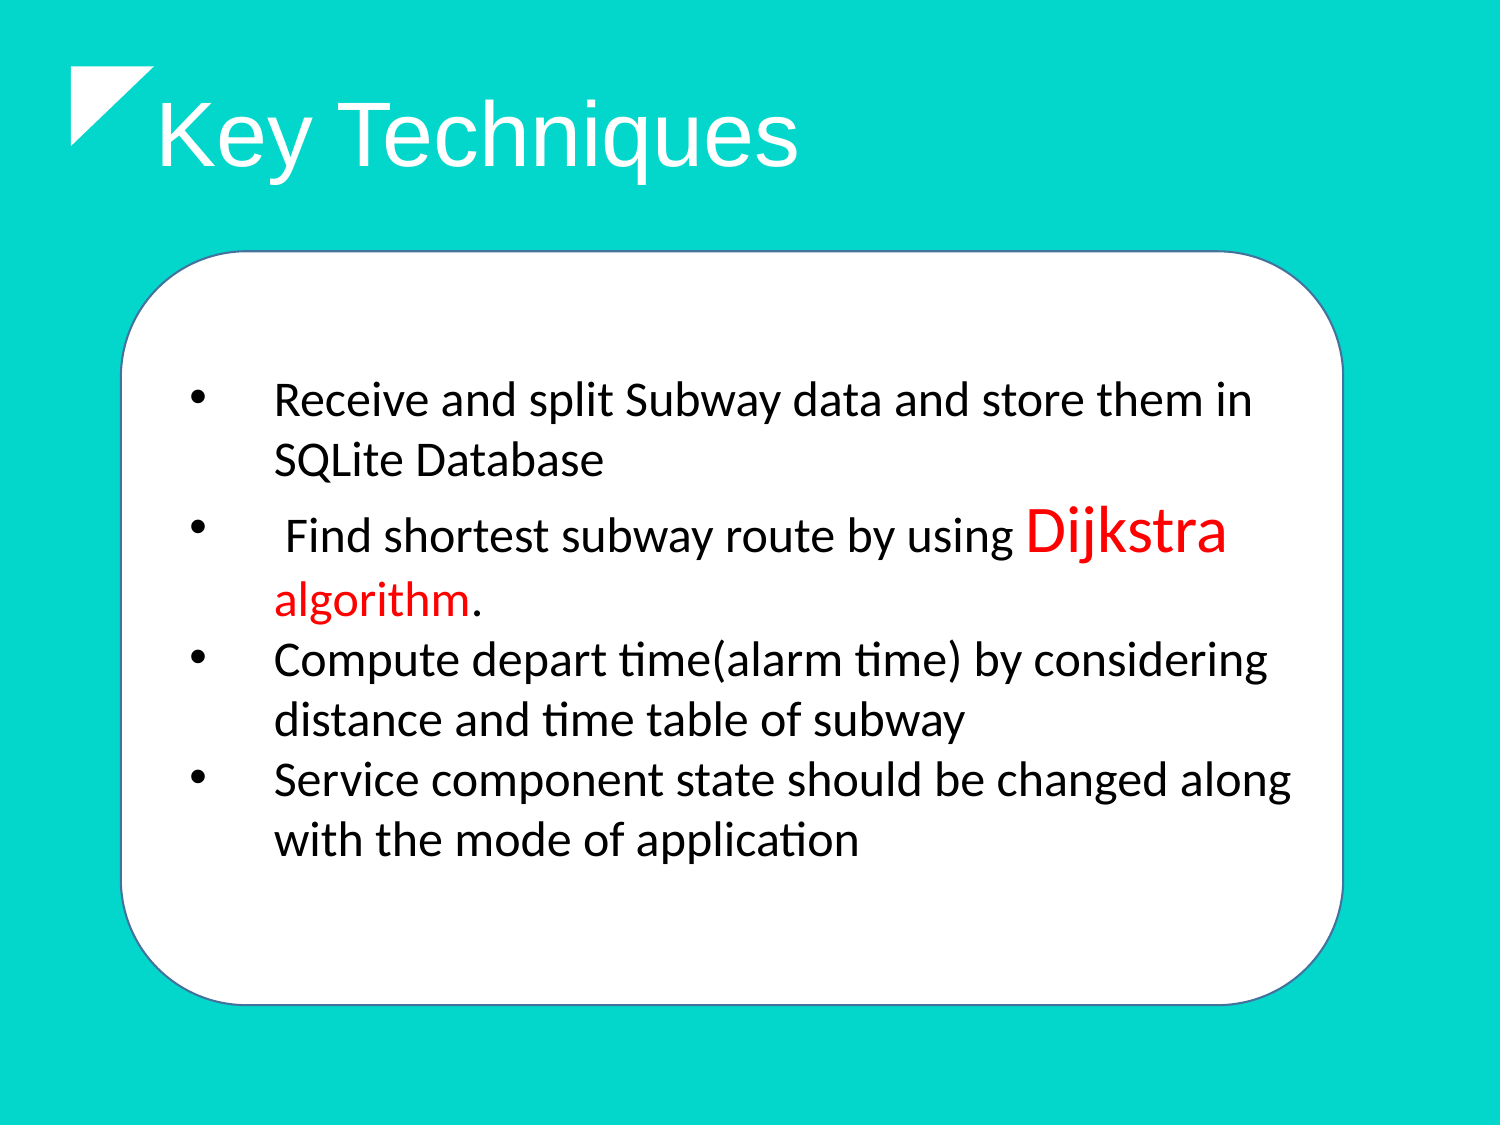

# Key Techniques

Receive and split Subway data and store them in SQLite Database
 Find shortest subway route by using Dijkstra algorithm.
Compute depart time(alarm time) by considering distance and time table of subway
Service component state should be changed along with the mode of application